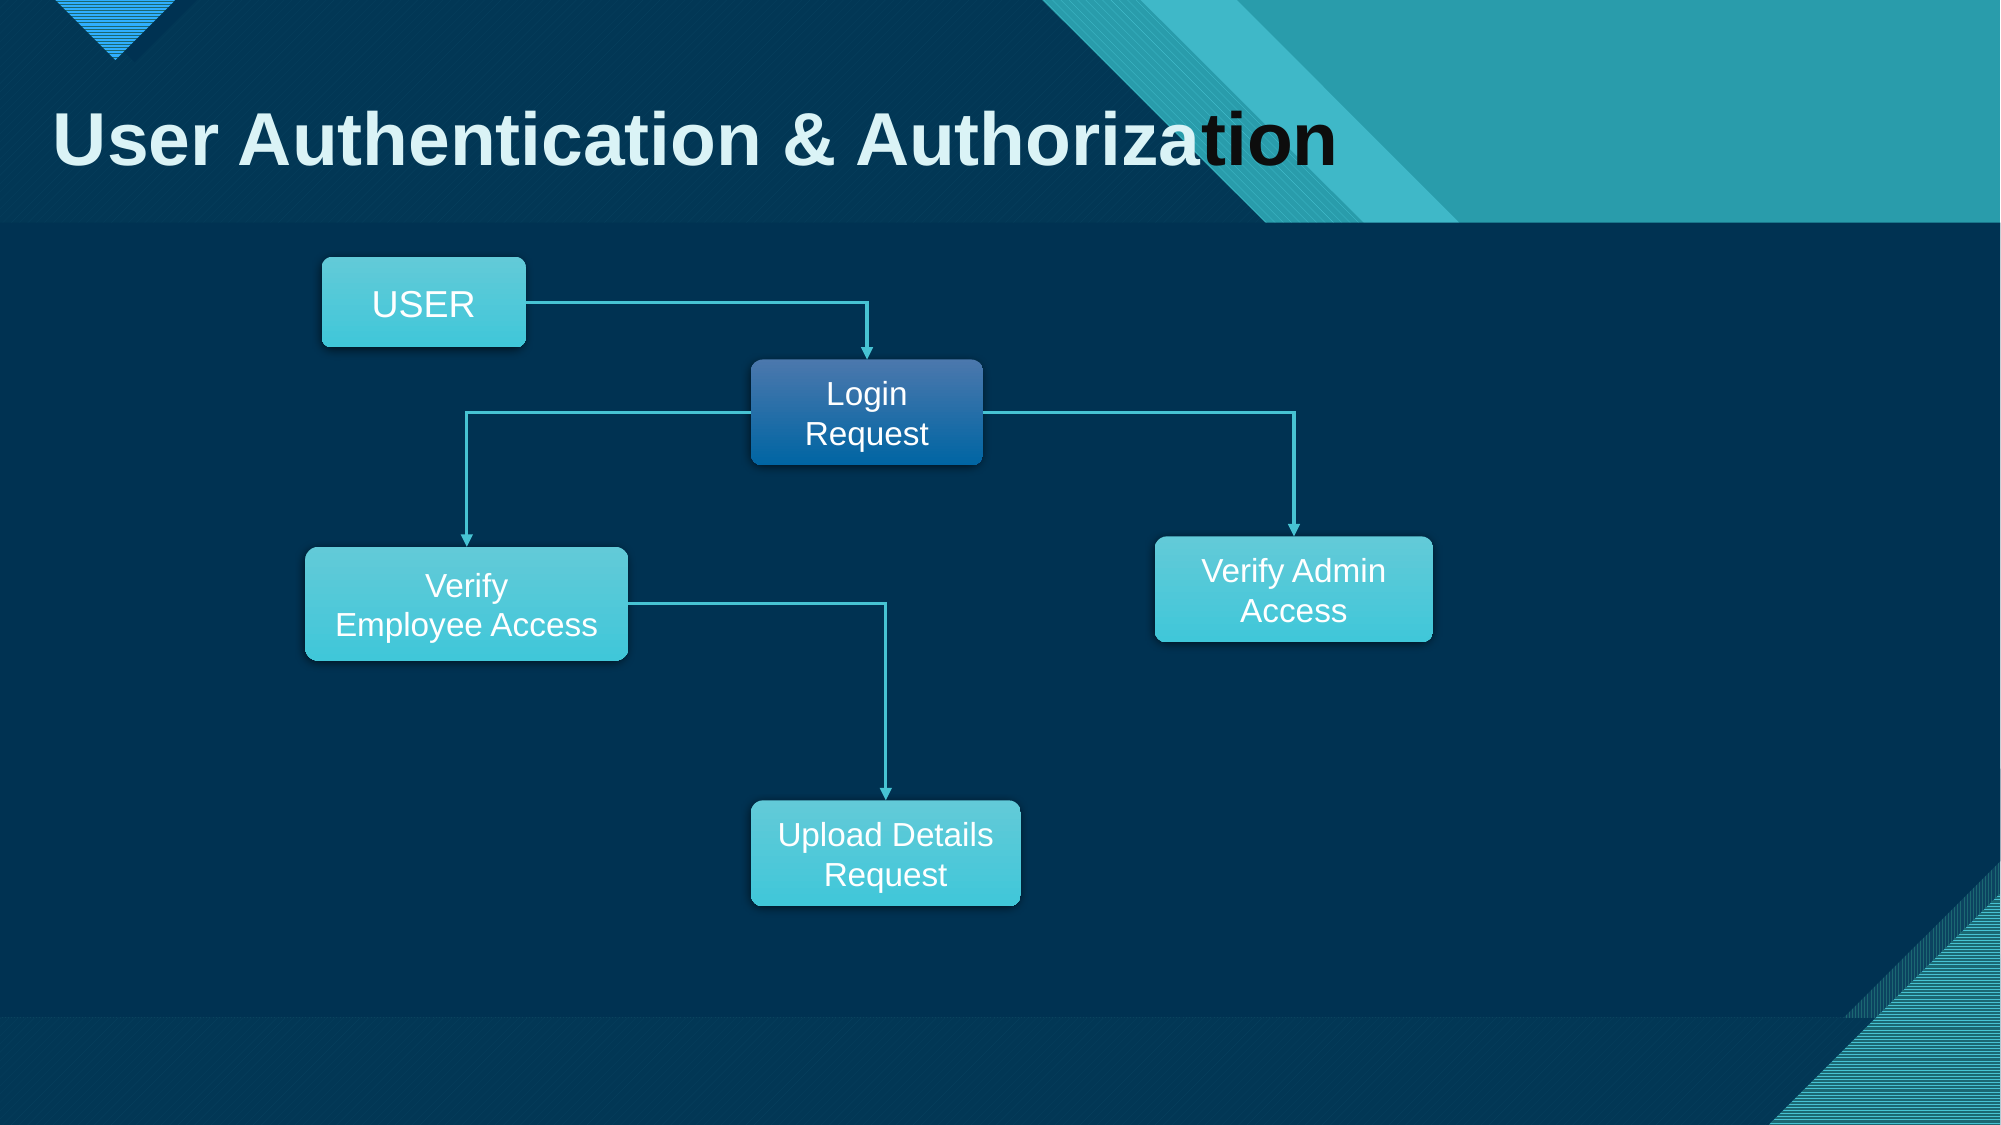

User Authentication & Authorization
USER
Login Request
Verify Admin
Access
Verify
Employee Access
Upload Details
Request